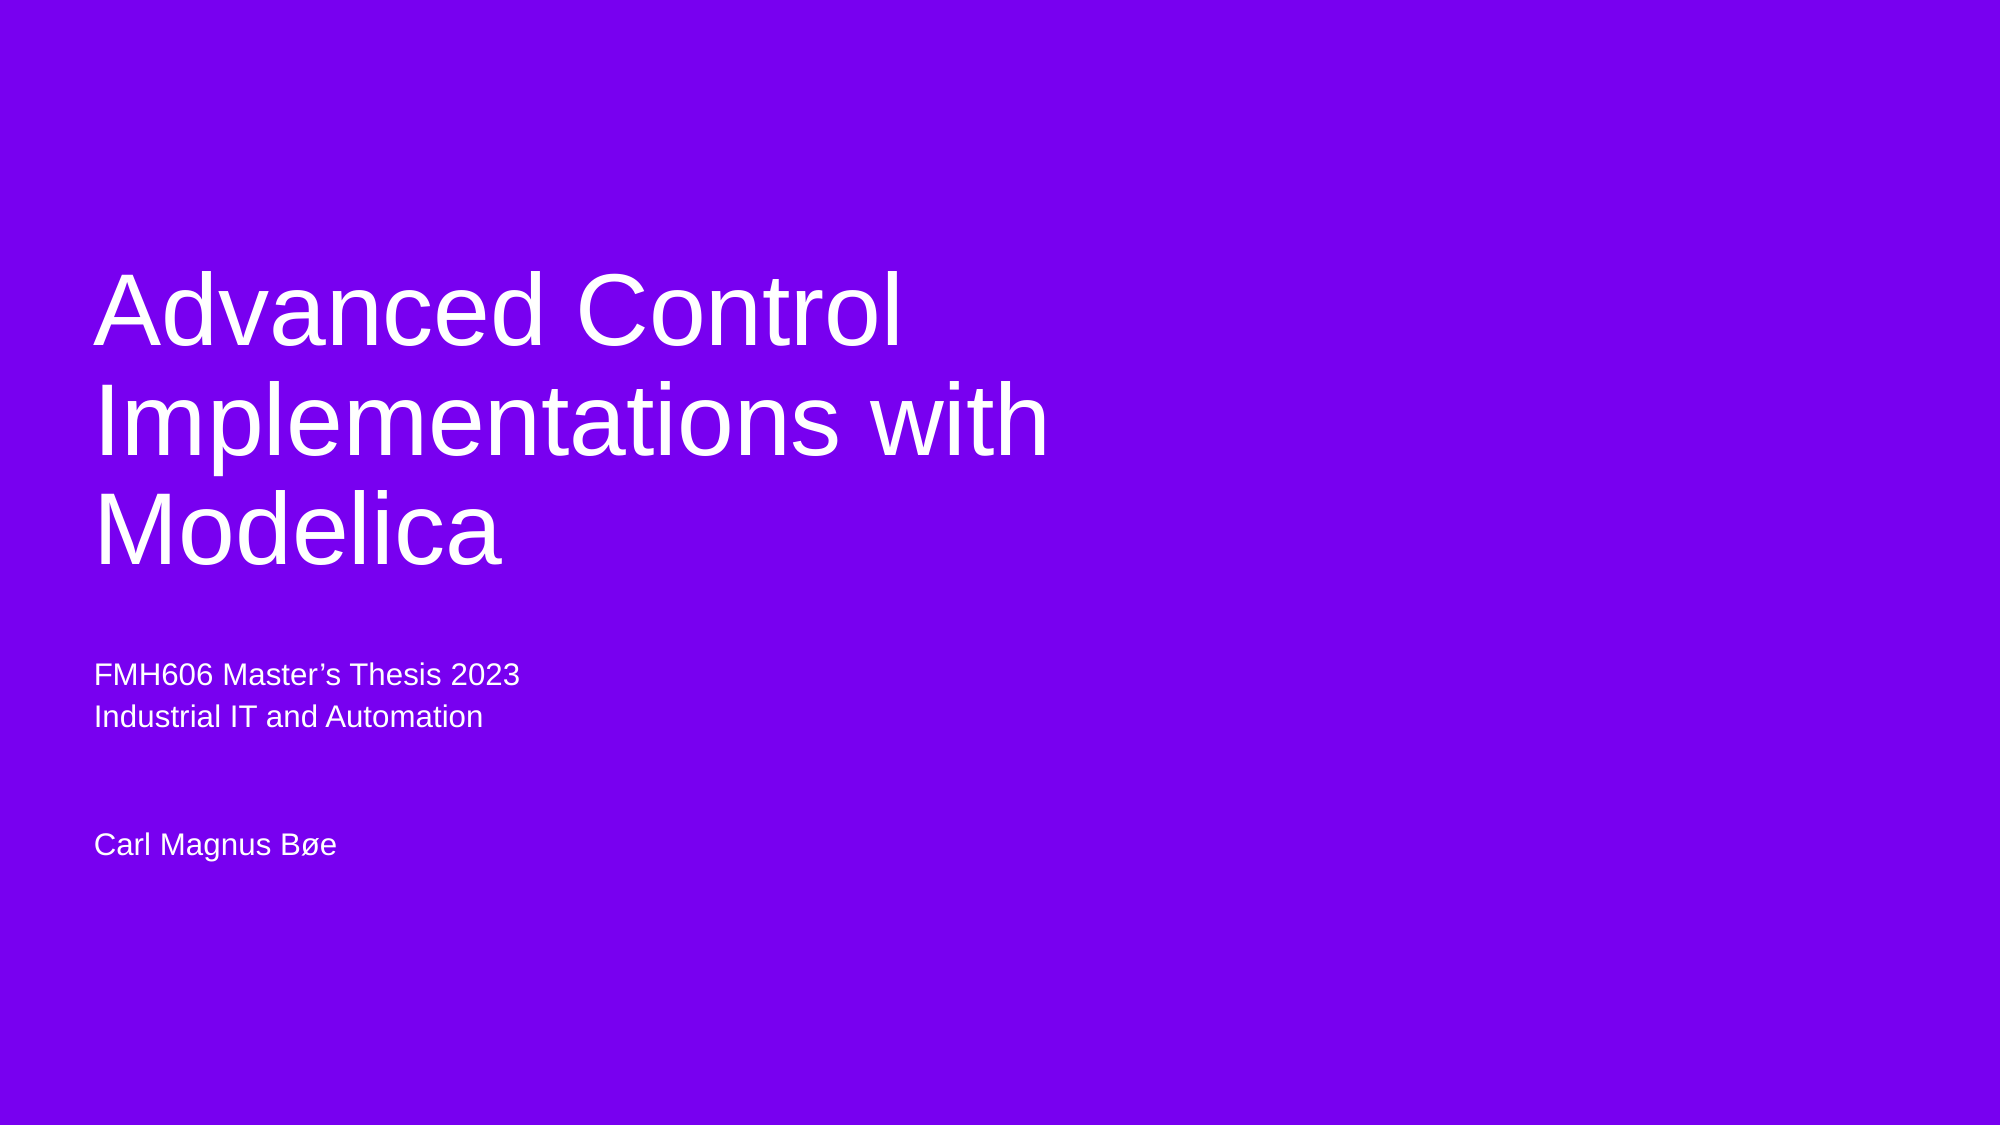

02/12/2023

# Advanced Control Implementations with Modelica

FMH606 Master’s Thesis 2023
Industrial IT and Automation
Carl Magnus Bøe